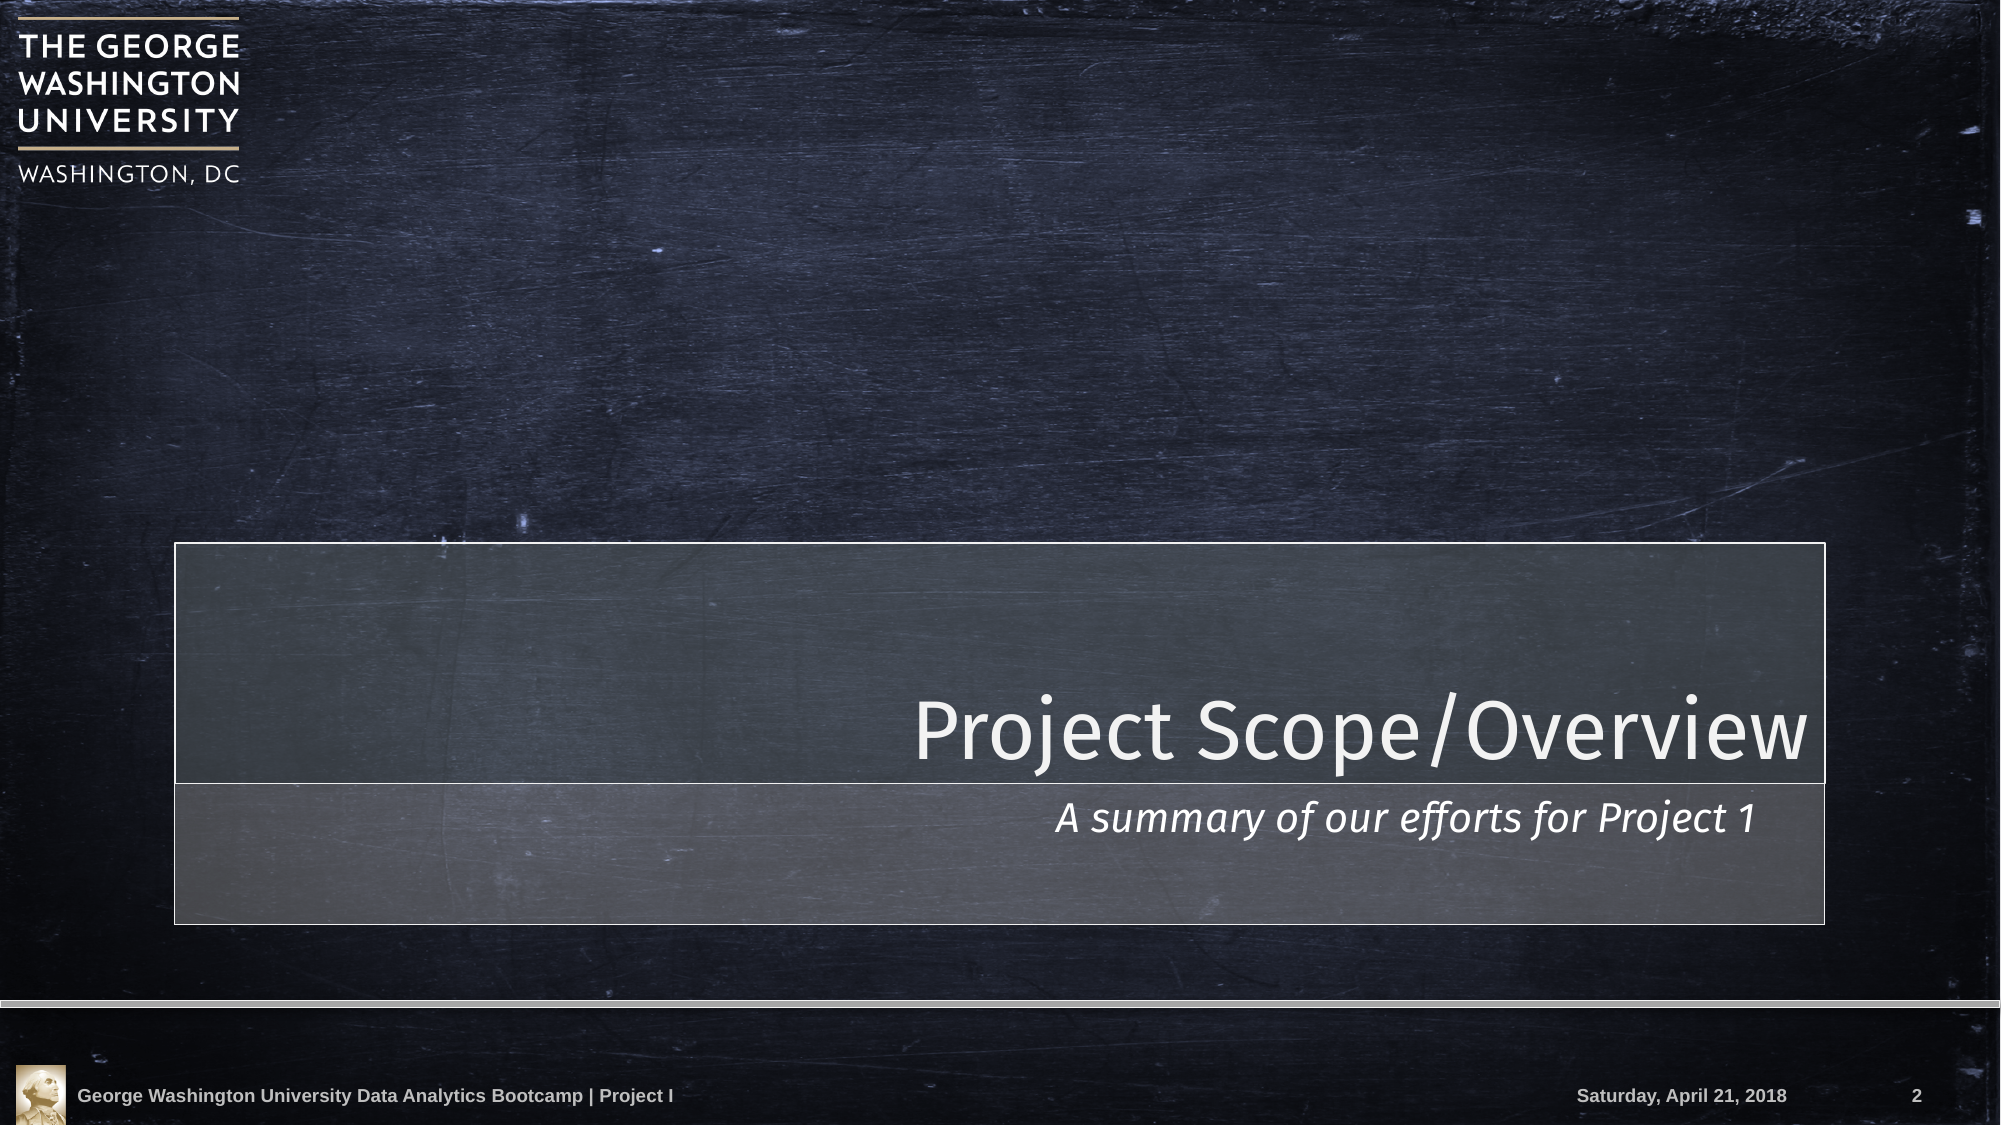

# Project Scope/Overview
A summary of our efforts for Project 1
George Washington University Data Analytics Bootcamp | Project I
Saturday, April 21, 2018
2